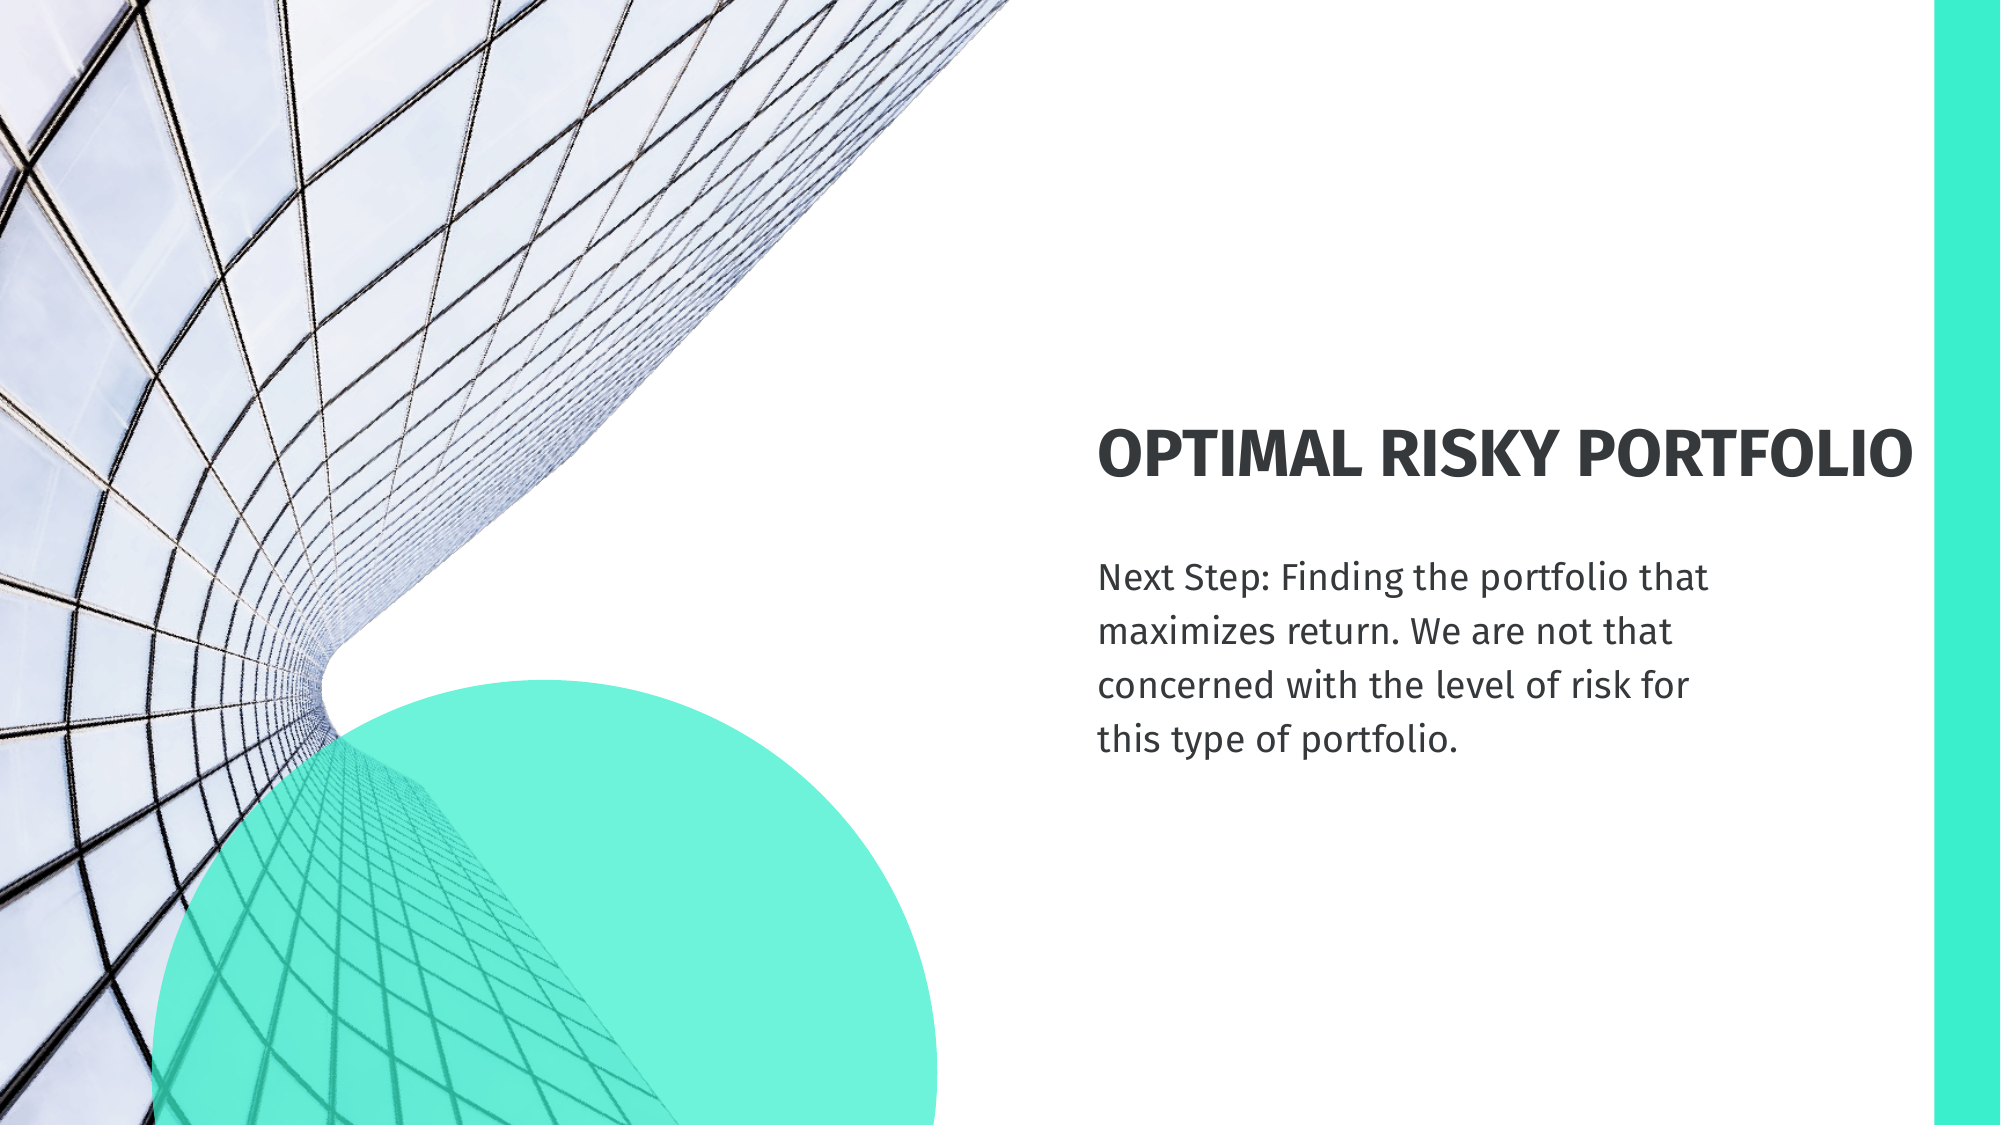

# OPTIMAL RISKY PORTFOLIO
Next Step: Finding the portfolio that maximizes return. We are not that concerned with the level of risk for this type of portfolio.